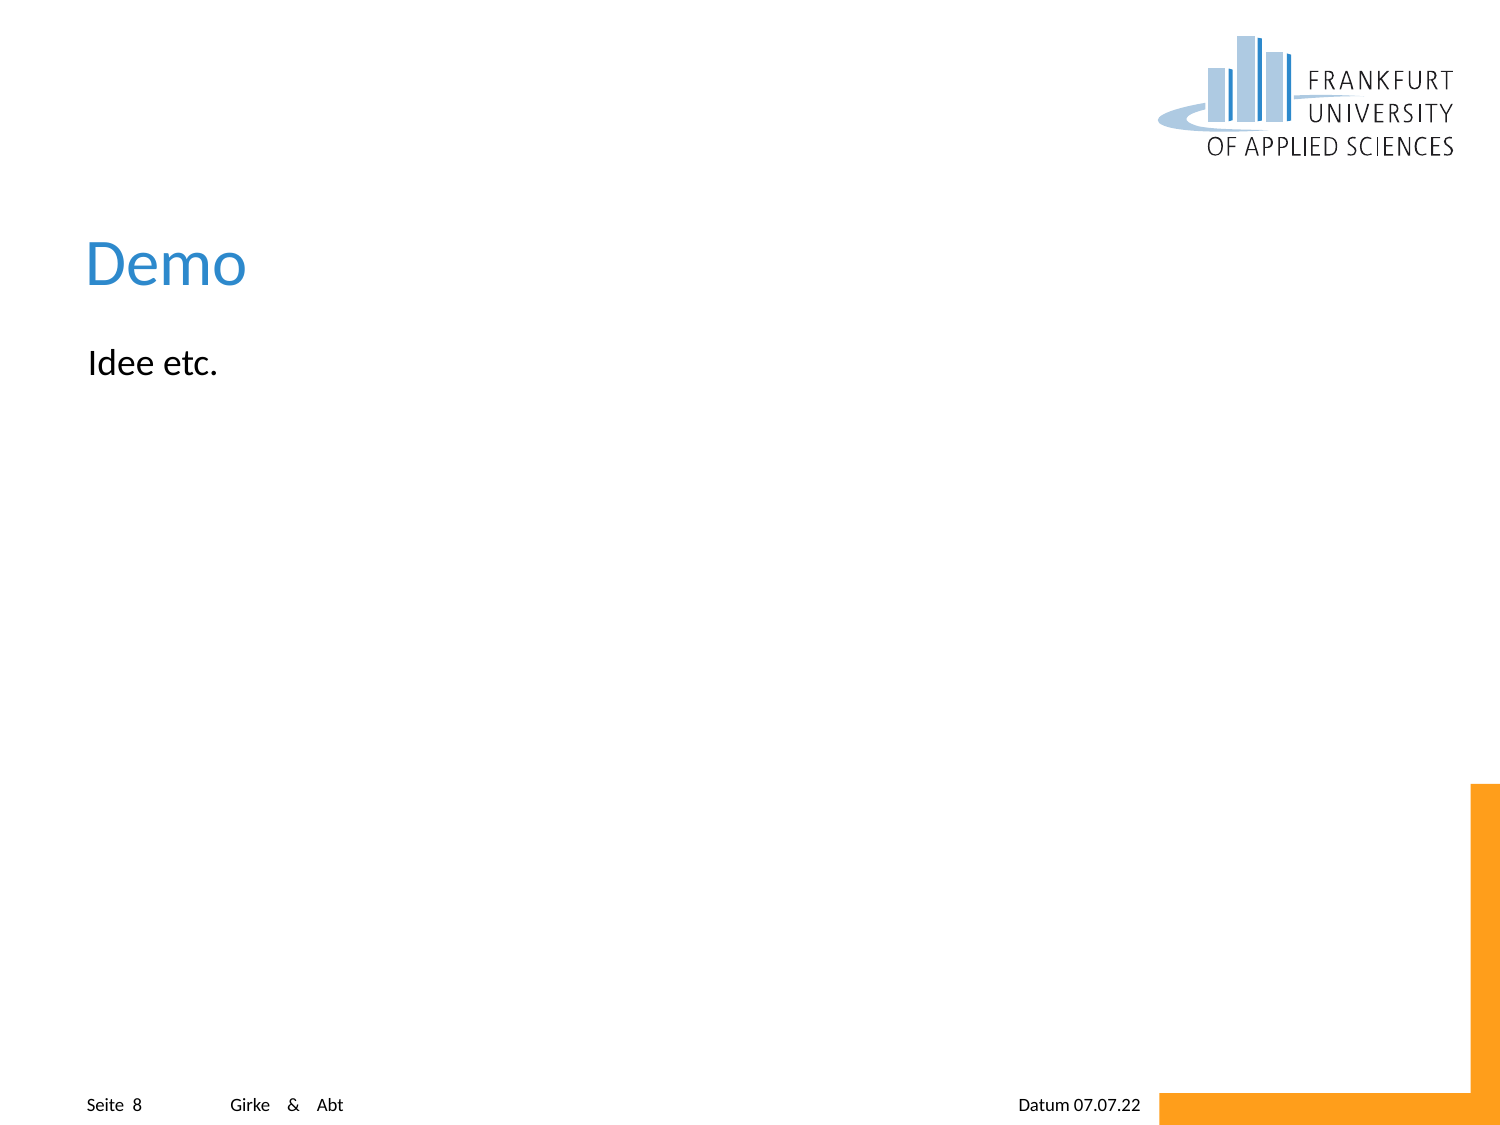

# Demo
Idee etc.
Seite  8
Girke    &    Abt
Datum 07.07.22